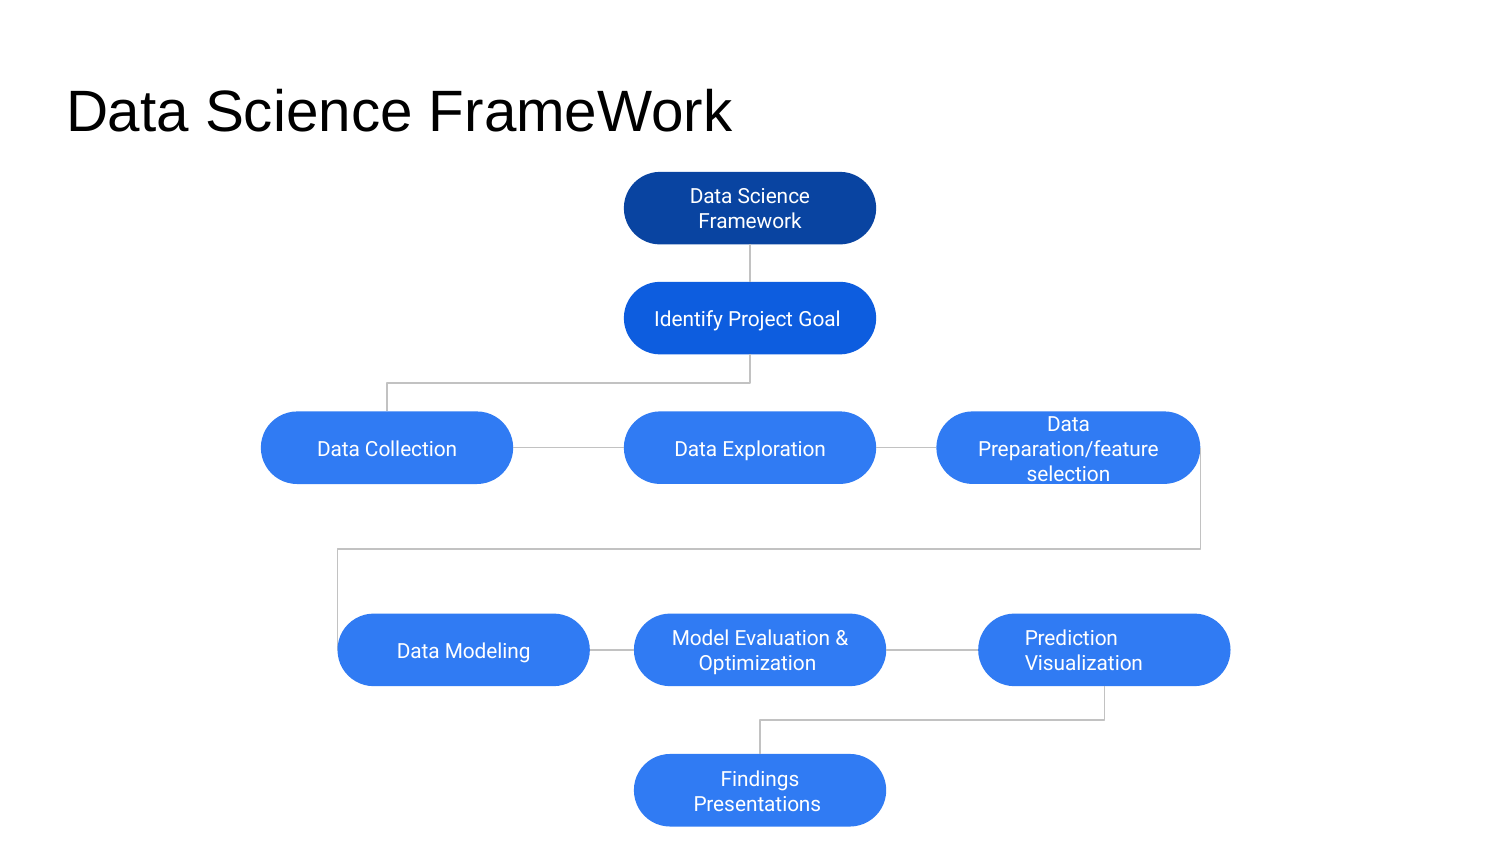

# Data Science FrameWork
Data Science Framework
Identify Project Goal
Data Preparation/feature selection
Data Exploration
Data Collection
Data Modeling
Model Evaluation & Optimization
    Prediction
    Visualization
Findings Presentations